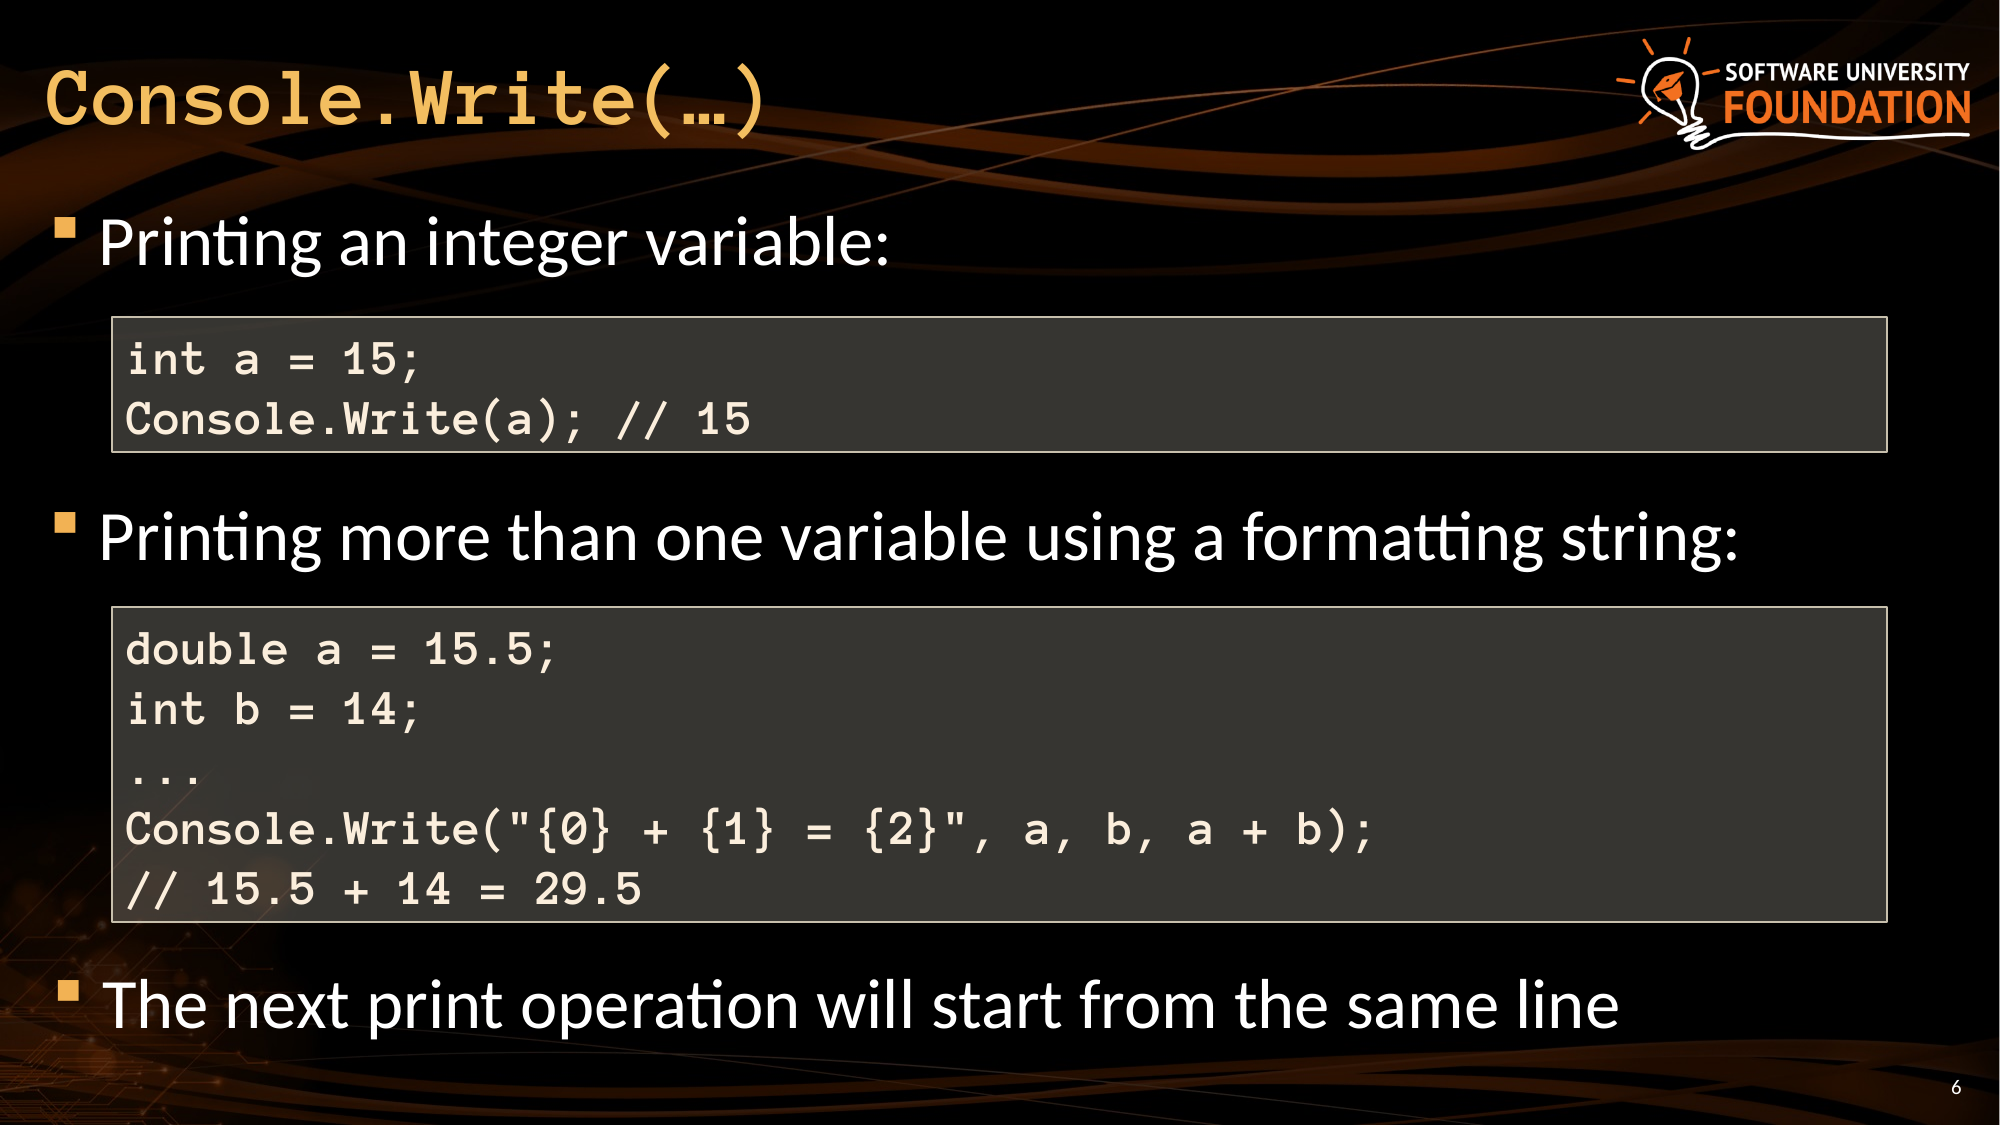

# Console.Write(…)
Printing an integer variable:

Printing more than one variable using a formatting string:
int a = 15;
Console.Write(a); // 15
double a = 15.5;
int b = 14;
...
Console.Write("{0} + {1} = {2}", a, b, a + b);
// 15.5 + 14 = 29.5
The next print operation will start from the same line
6